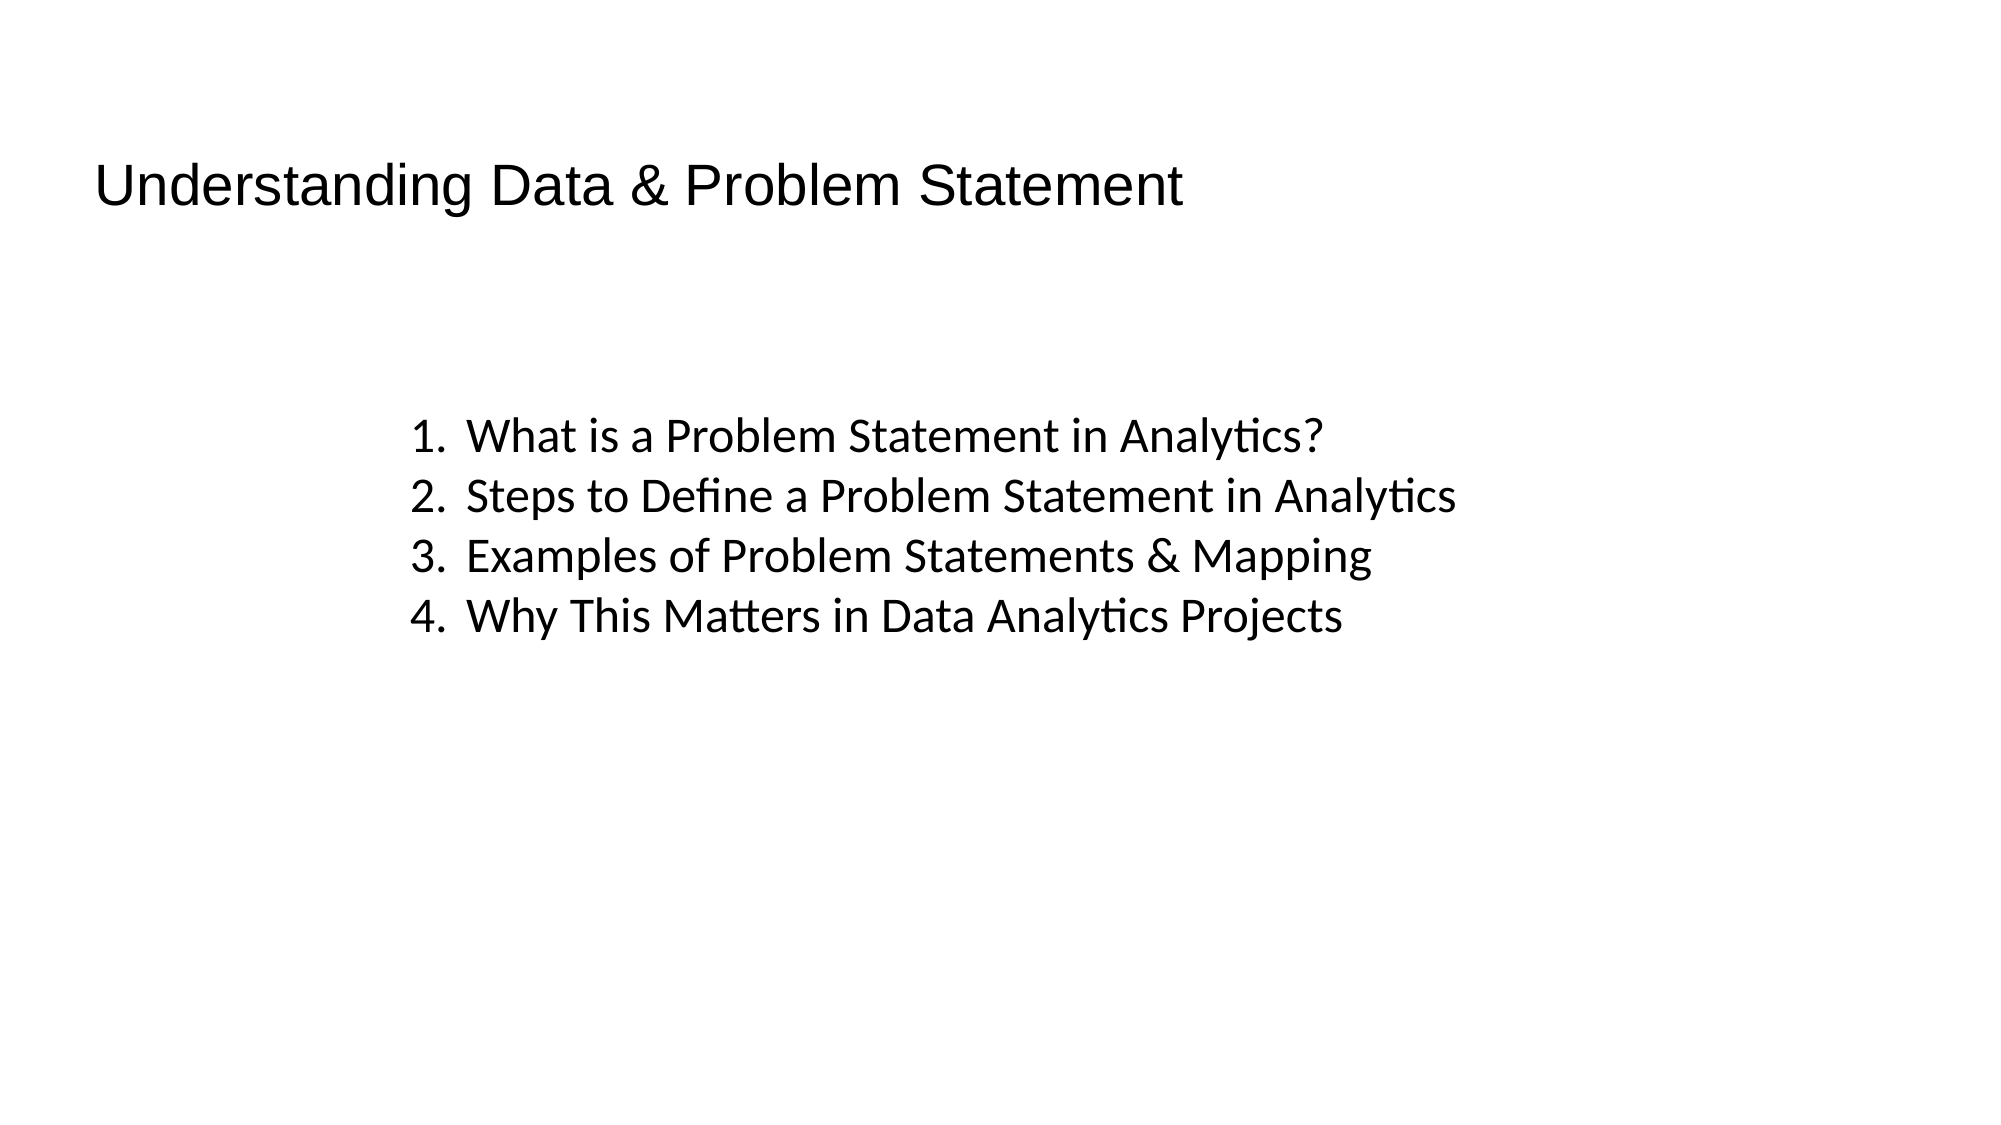

Understanding Data & Problem Statement
What is a Problem Statement in Analytics?
Steps to Define a Problem Statement in Analytics
Examples of Problem Statements & Mapping
Why This Matters in Data Analytics Projects